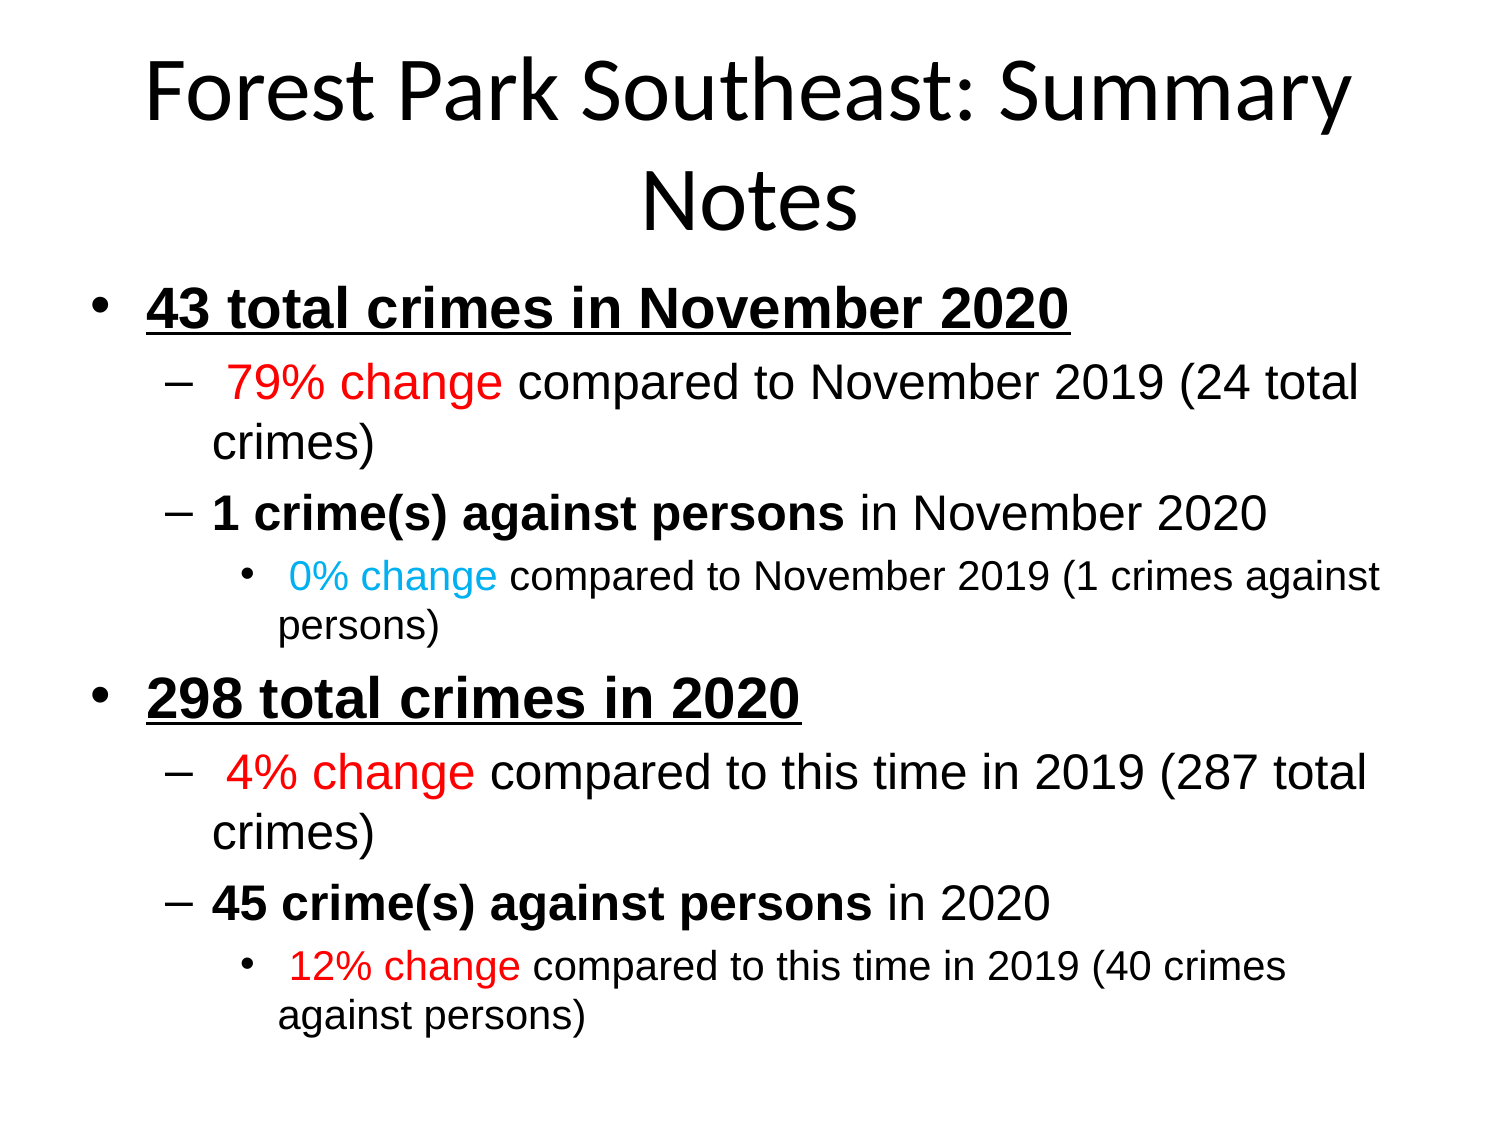

# Forest Park Southeast: Summary Notes
43 total crimes in November 2020
 79% change compared to November 2019 (24 total crimes)
1 crime(s) against persons in November 2020
 0% change compared to November 2019 (1 crimes against persons)
298 total crimes in 2020
 4% change compared to this time in 2019 (287 total crimes)
45 crime(s) against persons in 2020
 12% change compared to this time in 2019 (40 crimes against persons)